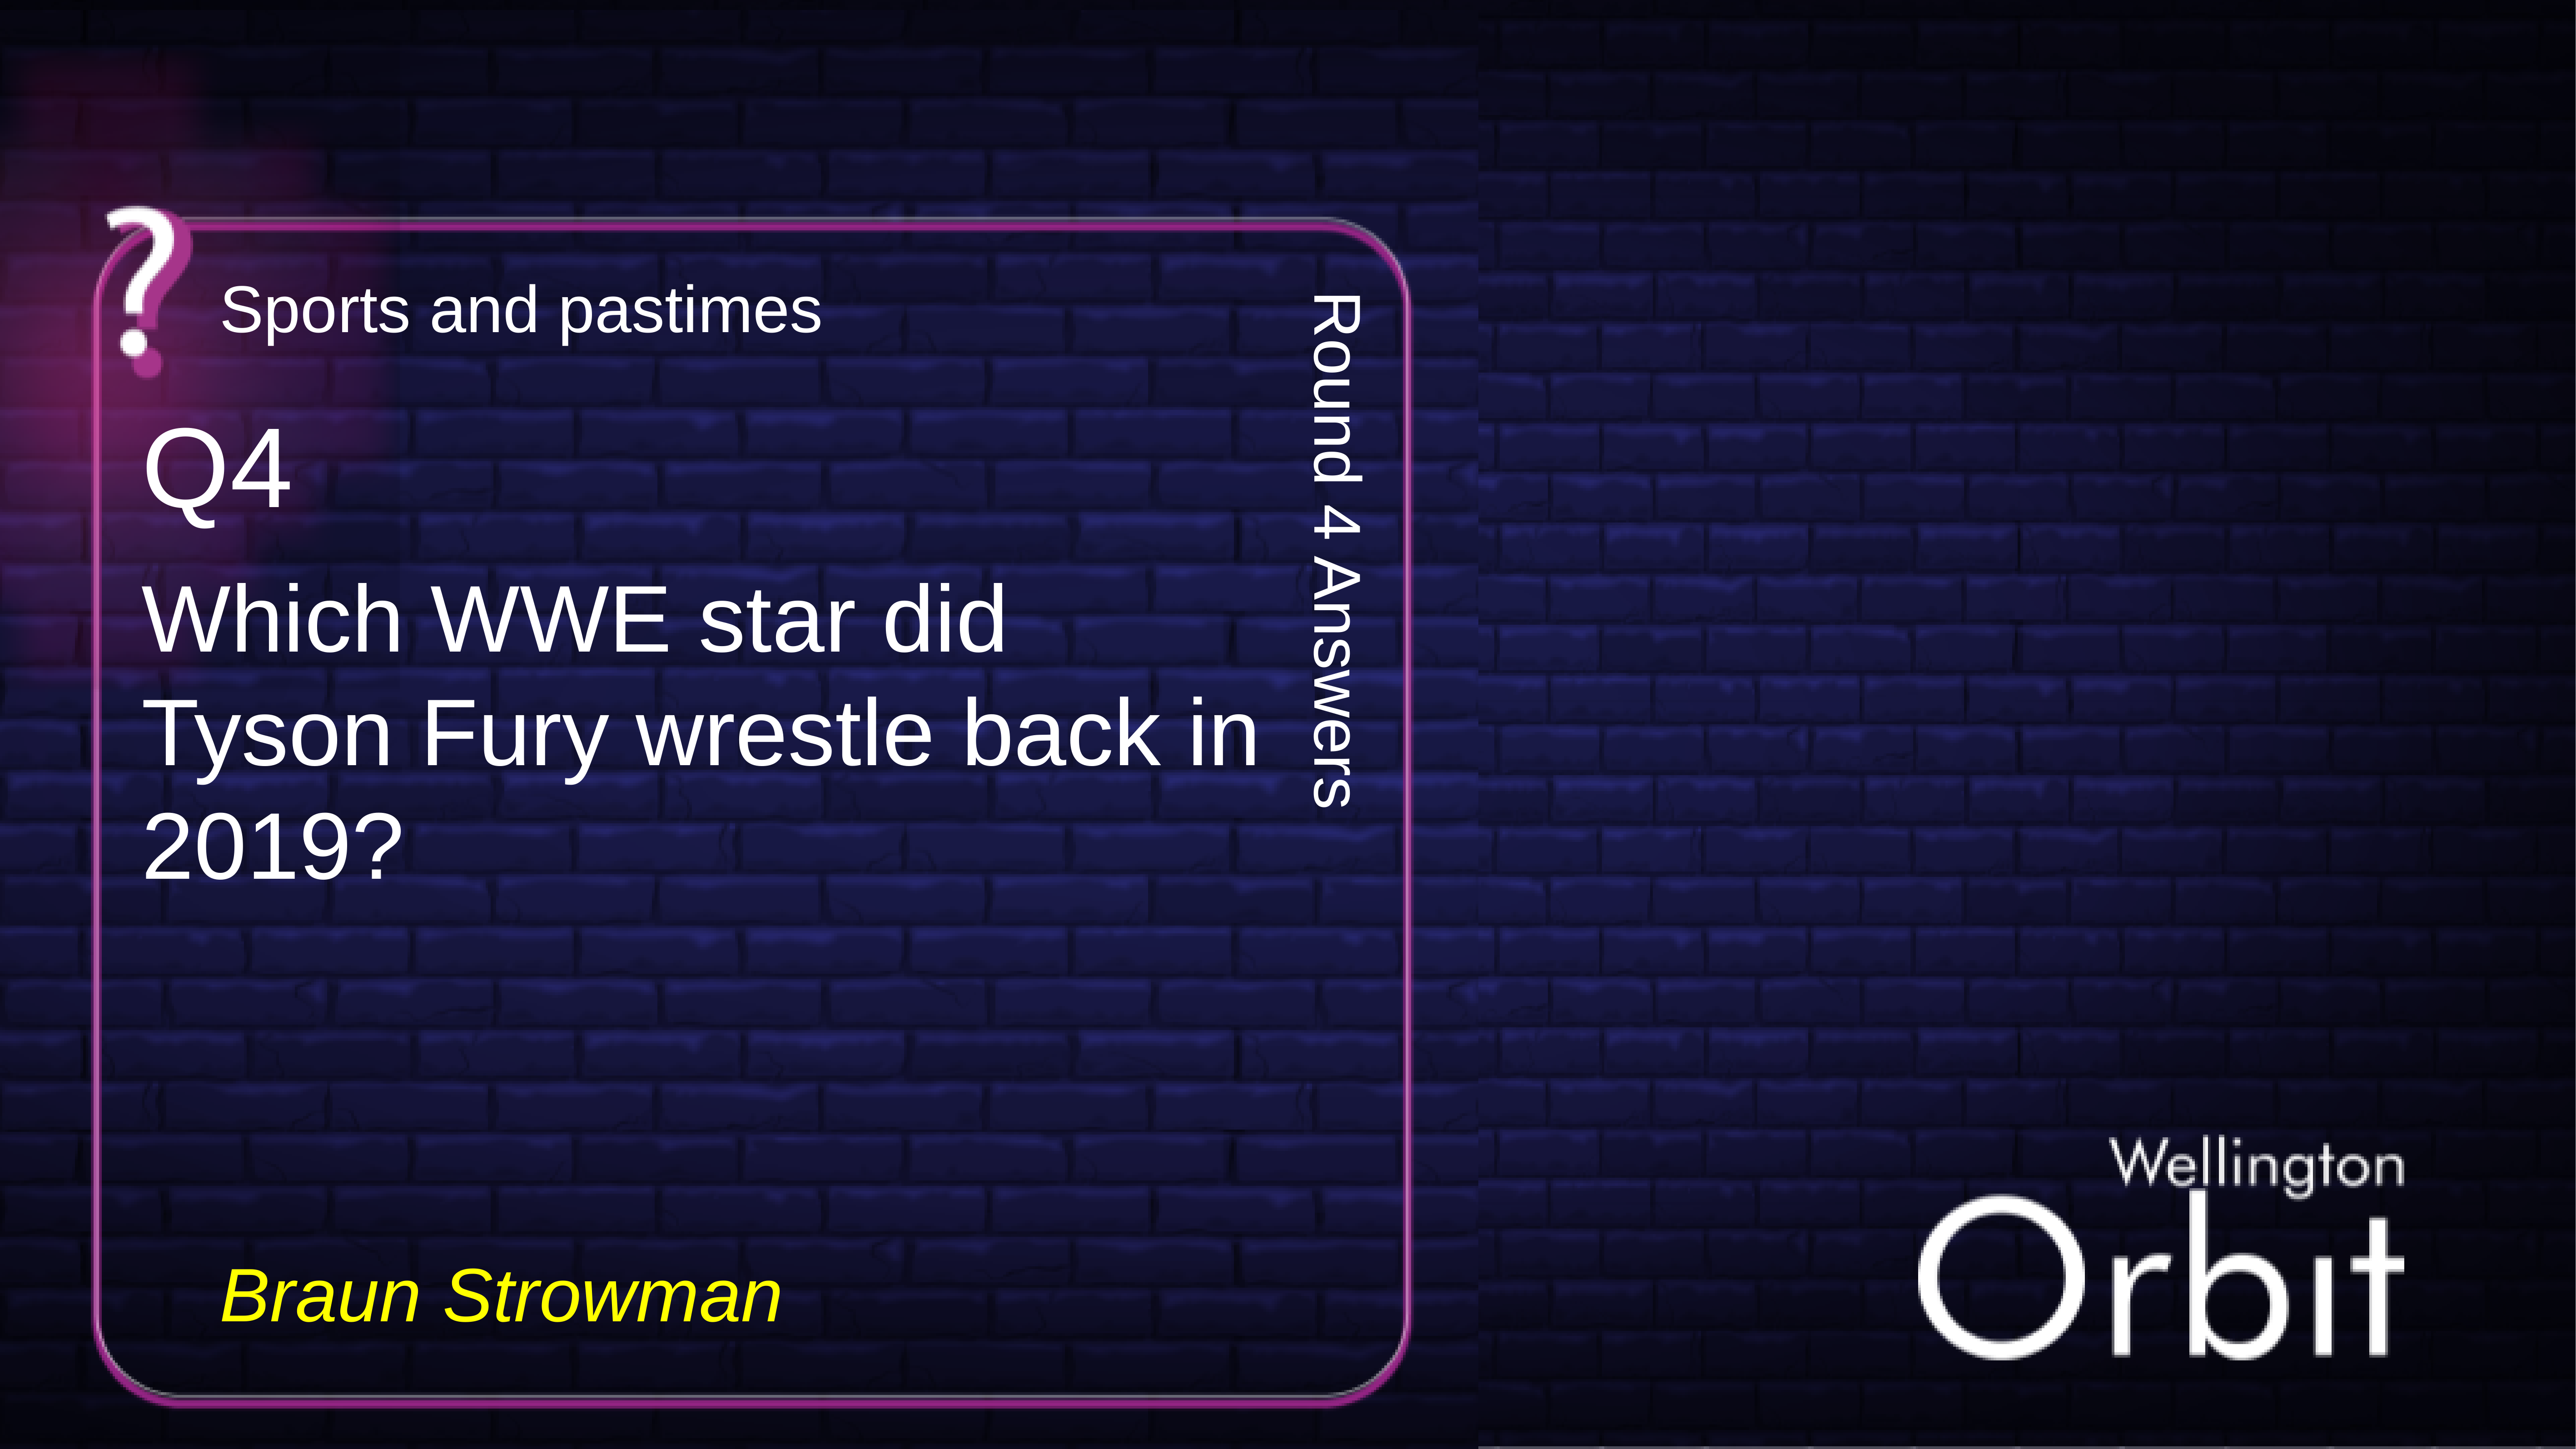

Sports and pastimes
Q4
Round 4 Answers
Which WWE star did Tyson Fury wrestle back in 2019?
Braun Strowman